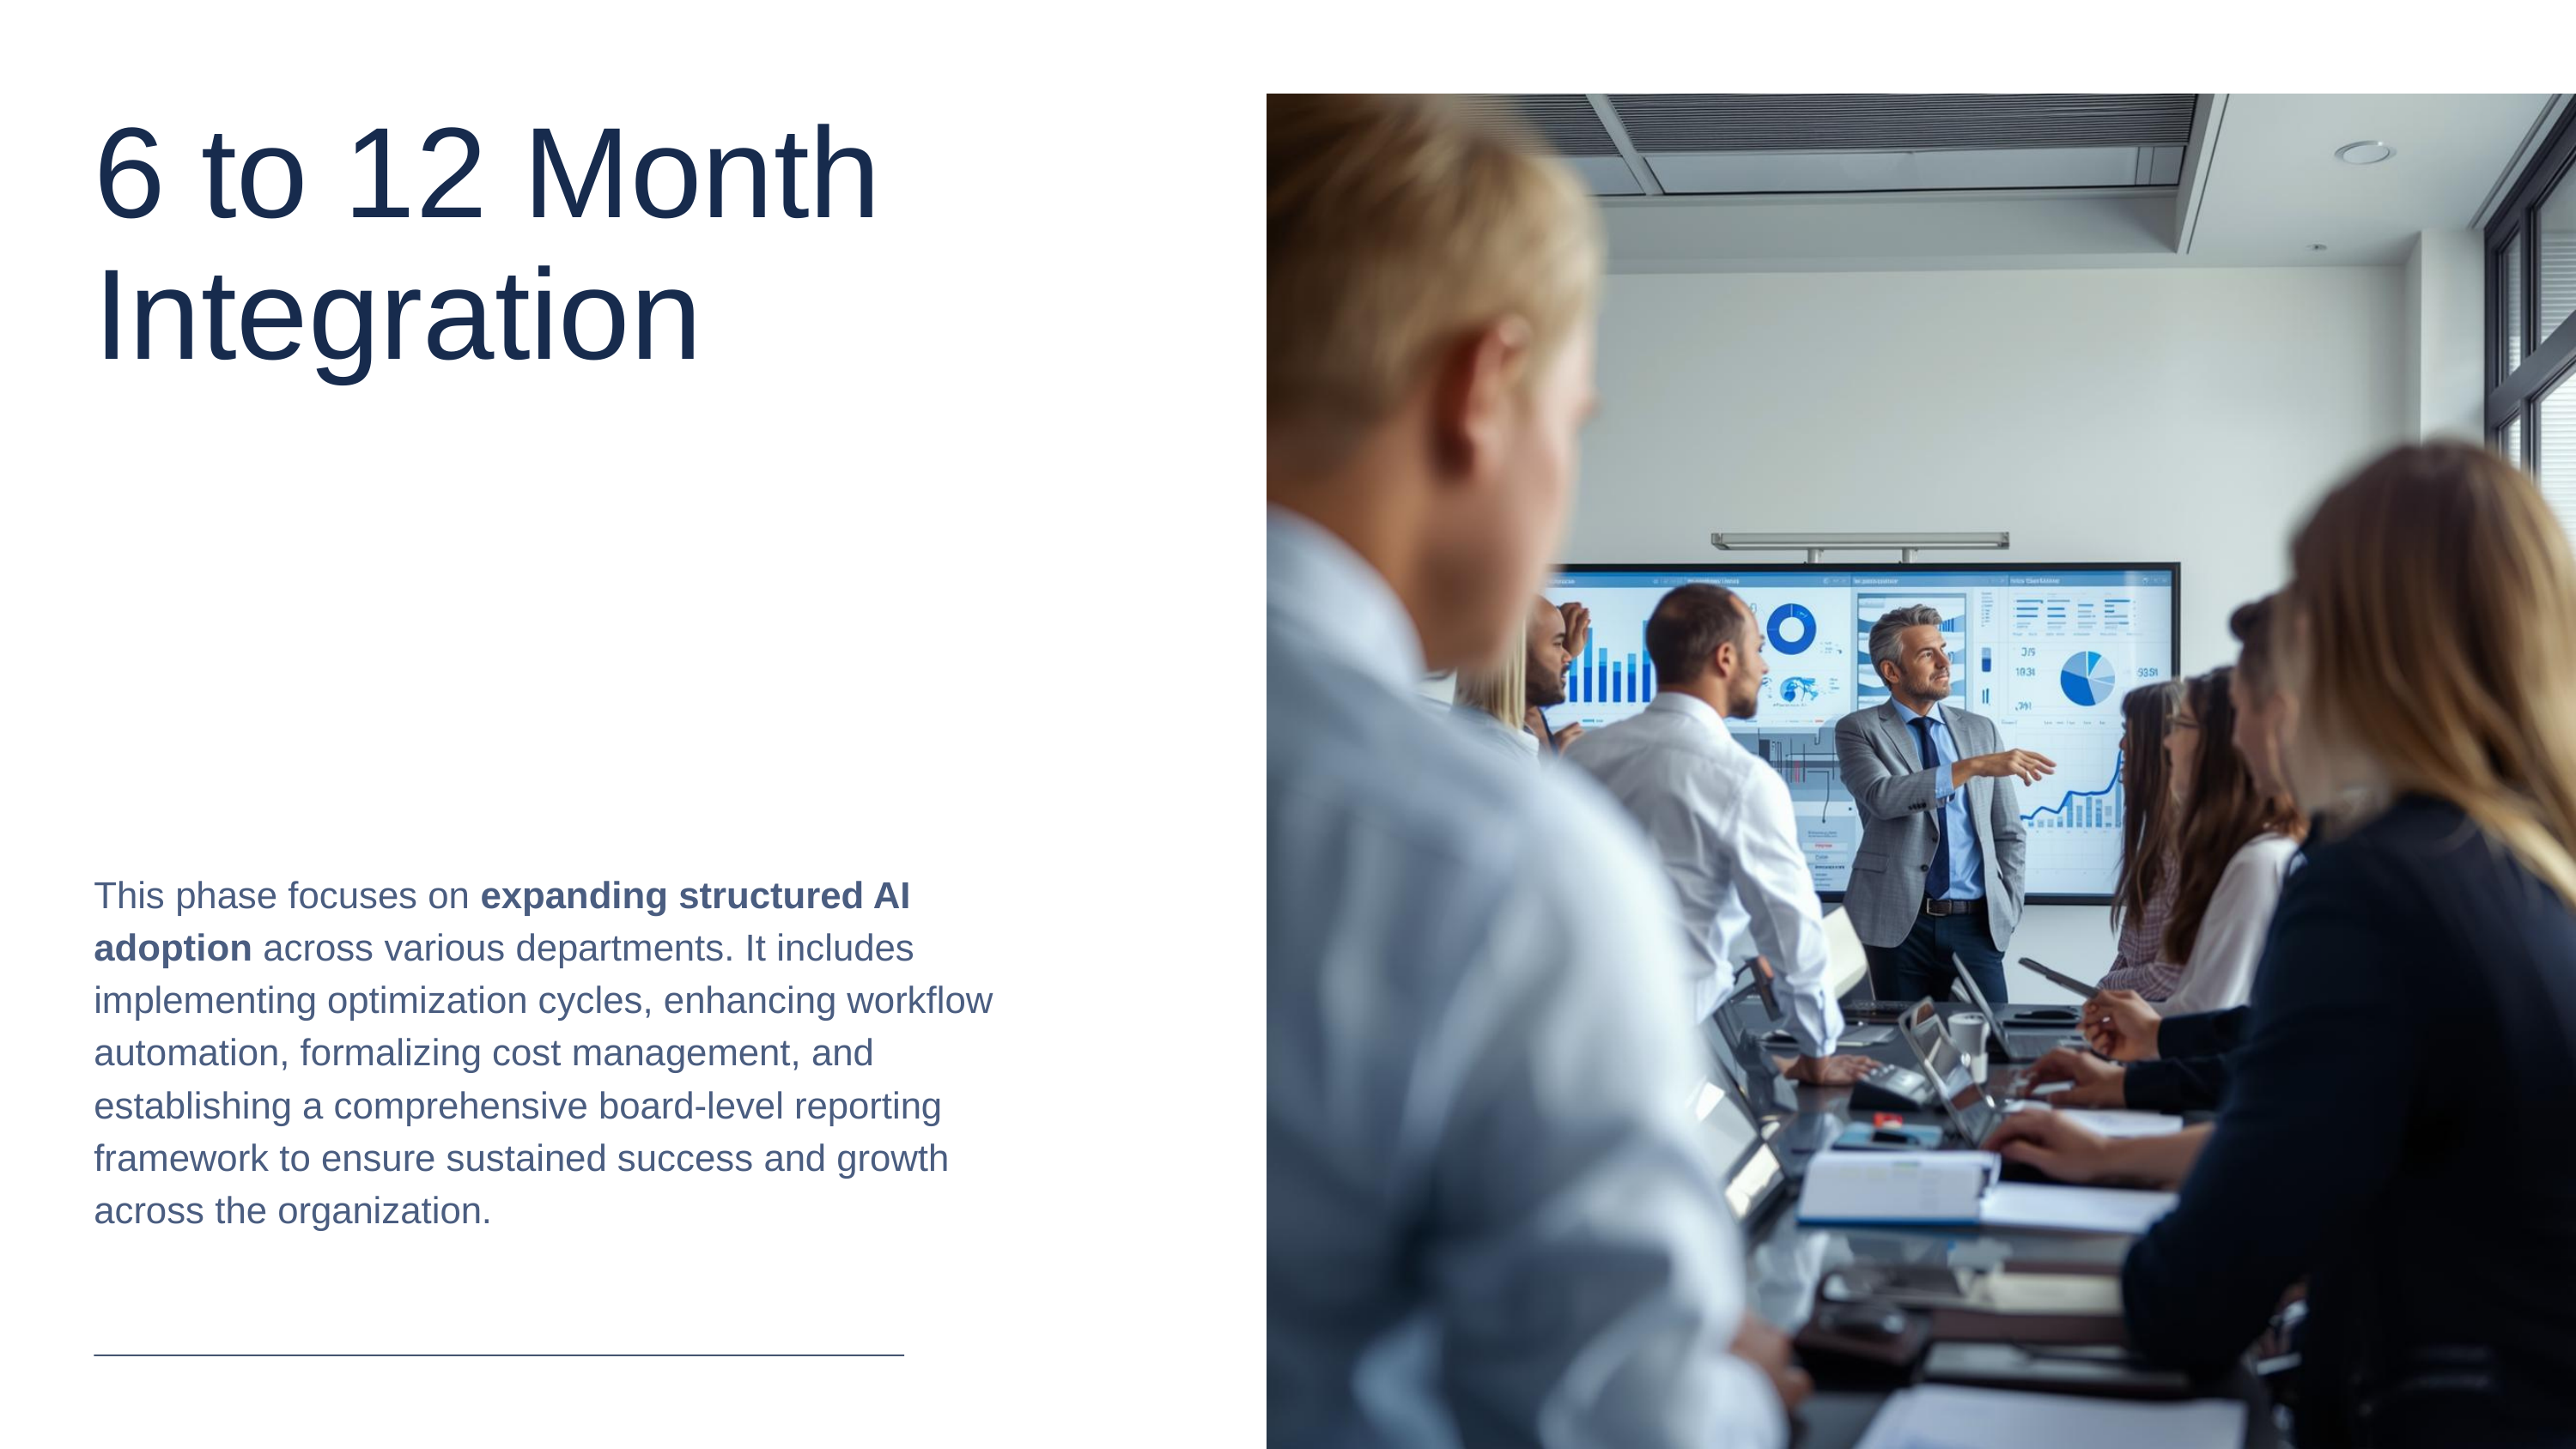

6 to 12 Month Integration
This phase focuses on expanding structured AI adoption across various departments. It includes implementing optimization cycles, enhancing workflow automation, formalizing cost management, and establishing a comprehensive board-level reporting framework to ensure sustained success and growth across the organization.